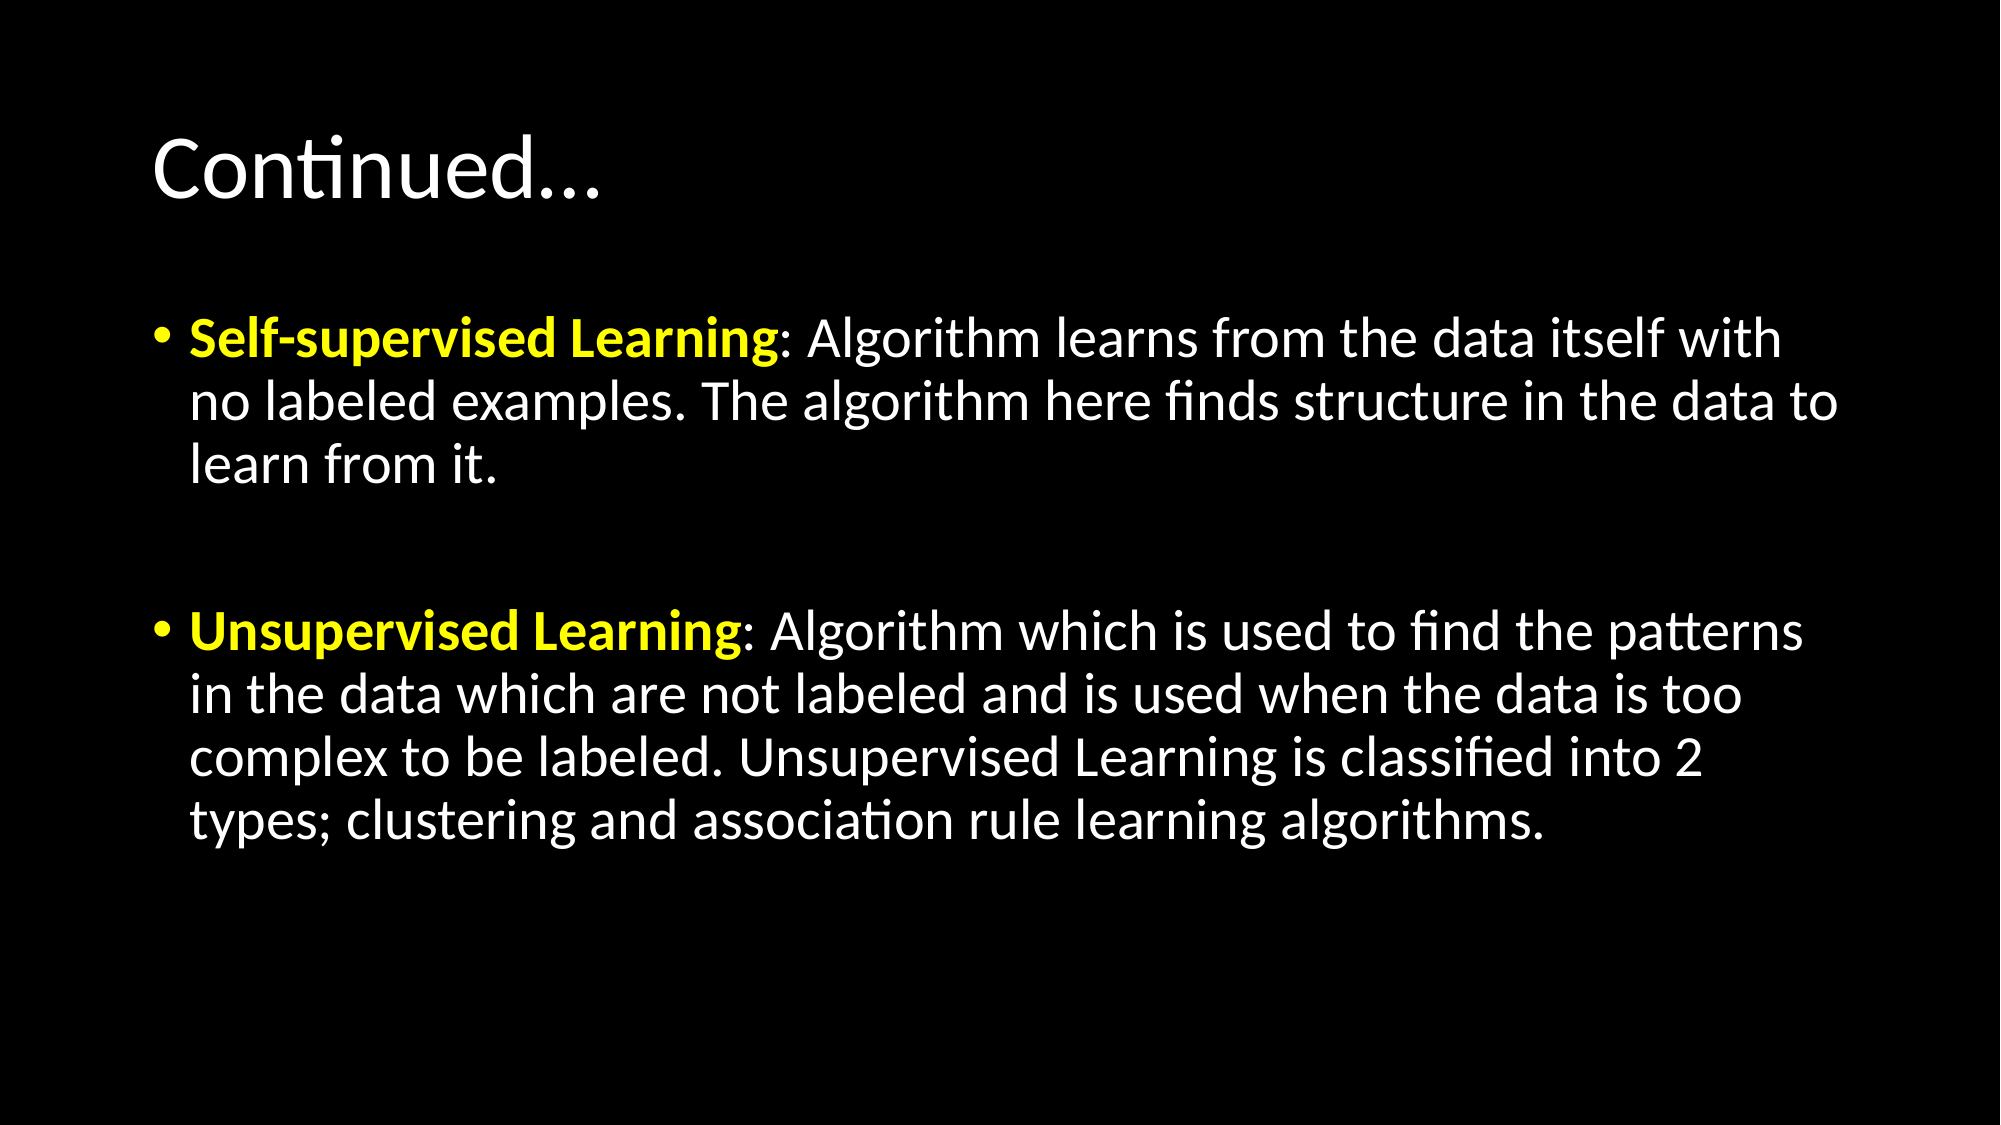

# Continued…
Self-supervised Learning: Algorithm learns from the data itself with no labeled examples. The algorithm here finds structure in the data to learn from it.

Unsupervised Learning: Algorithm which is used to find the patterns in the data which are not labeled and is used when the data is too complex to be labeled. Unsupervised Learning is classified into 2 types; clustering and association rule learning algorithms.